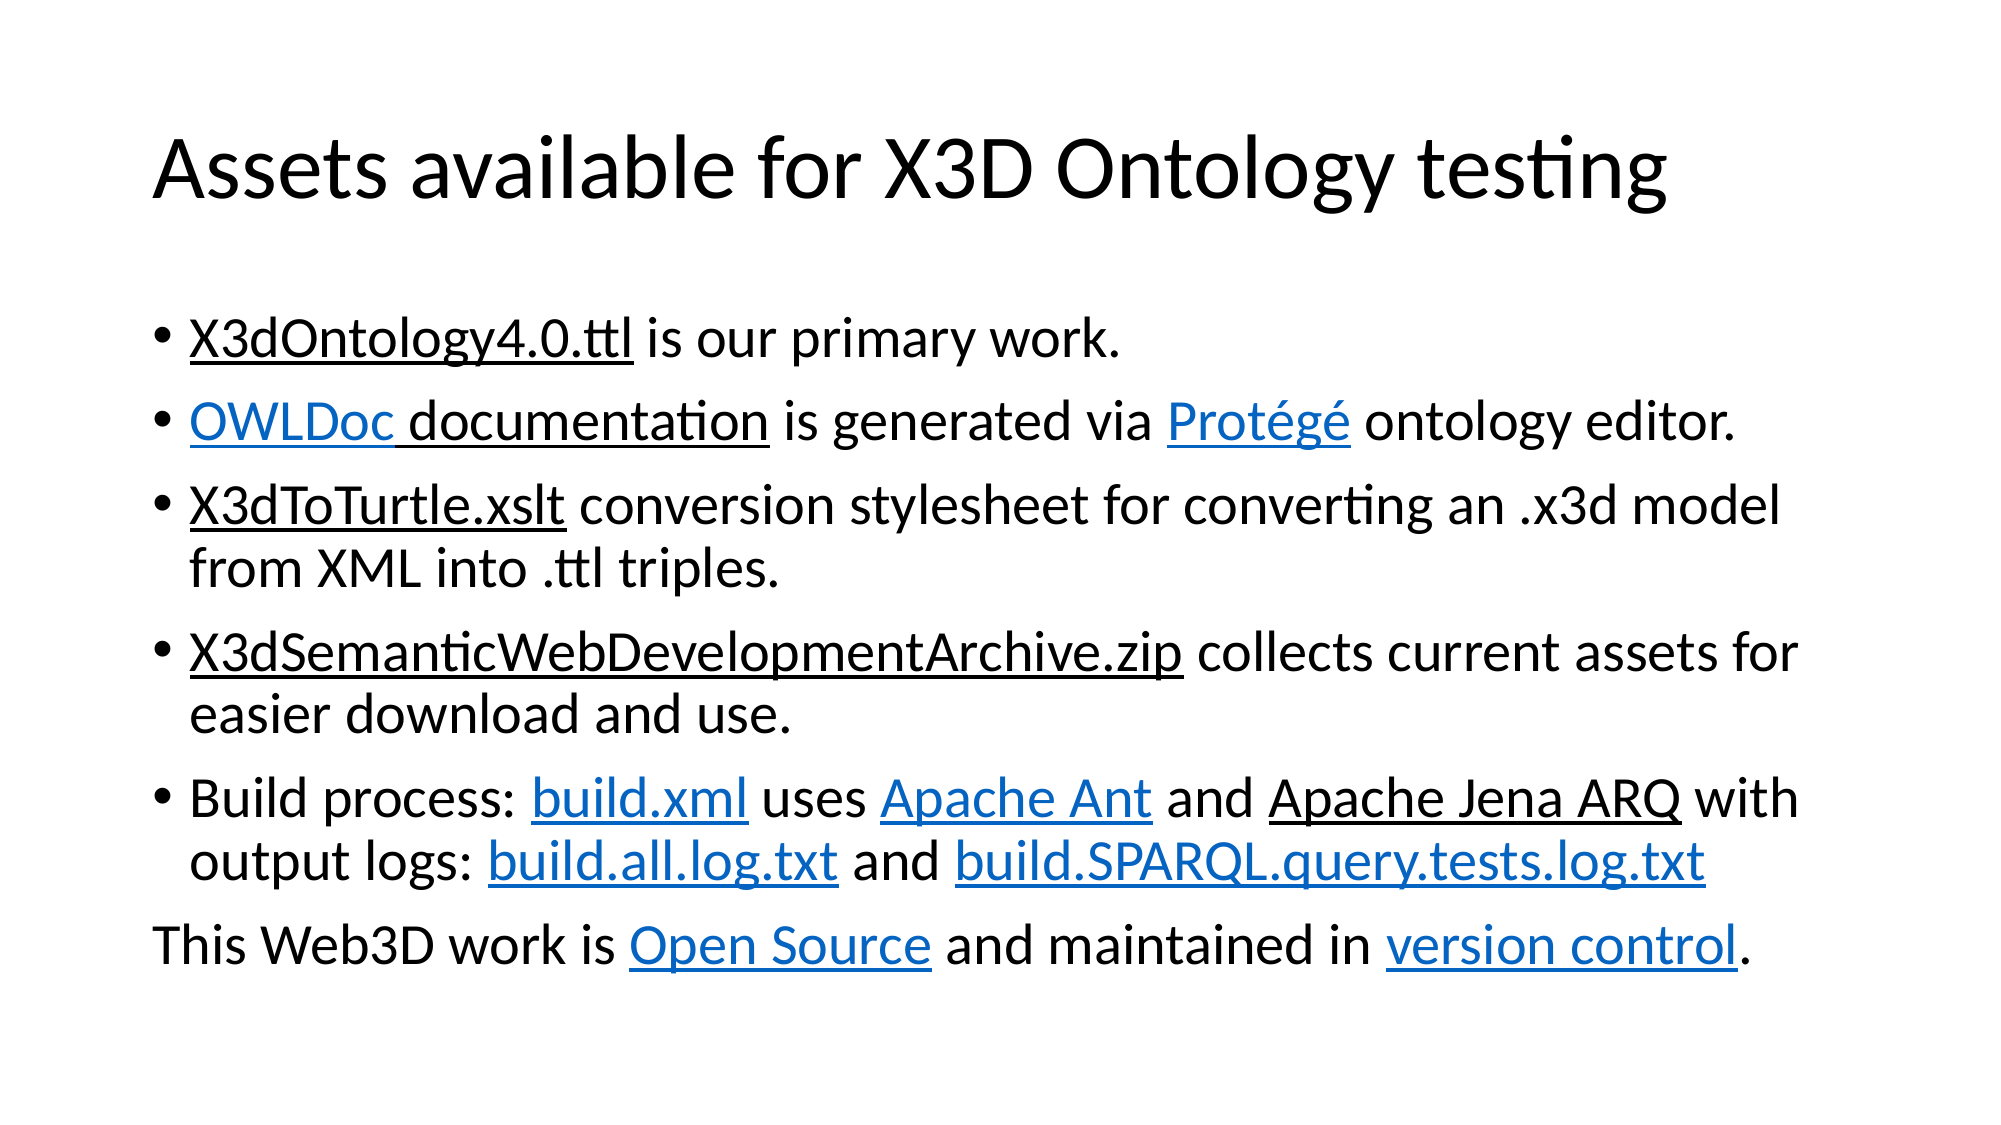

# Assets available for X3D Ontology testing
X3dOntology4.0.ttl is our primary work.
OWLDoc documentation is generated via Protégé ontology editor.
X3dToTurtle.xslt conversion stylesheet for converting an .x3d model from XML into .ttl triples.
X3dSemanticWebDevelopmentArchive.zip collects current assets for easier download and use.
Build process: build.xml uses Apache Ant and Apache Jena ARQ with output logs: build.all.log.txt and build.SPARQL.query.tests.log.txt
This Web3D work is Open Source and maintained in version control.